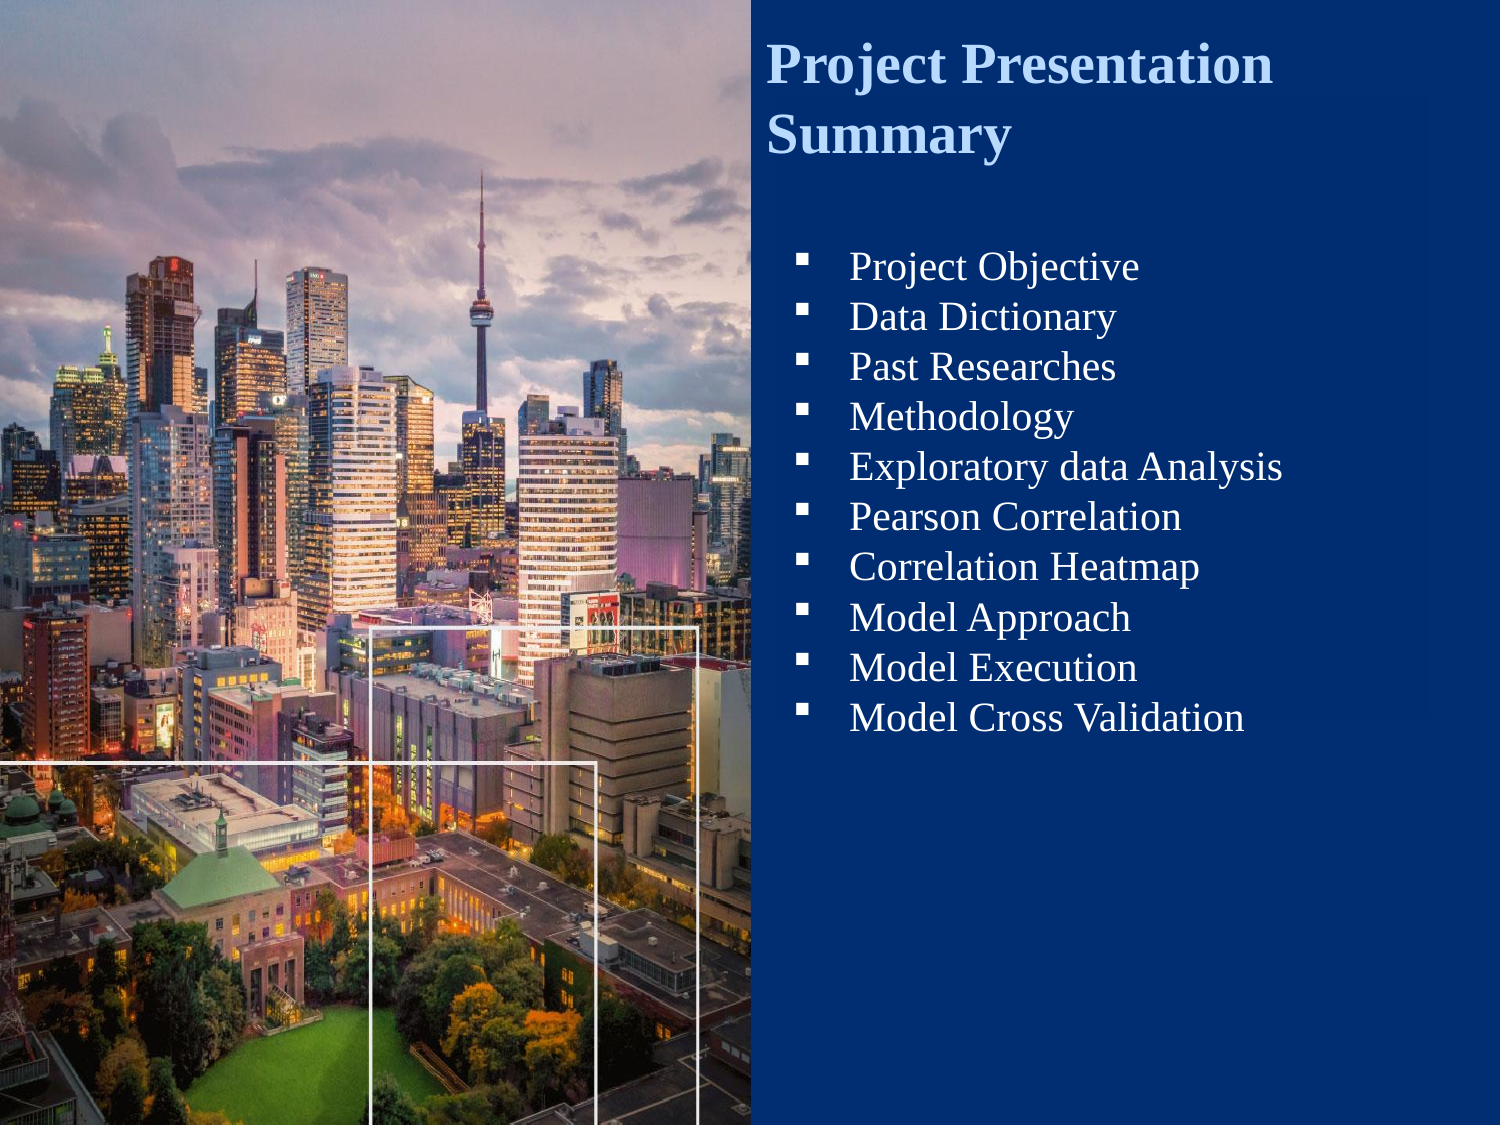

Project Presentation Summary

Project Objective
Data Dictionary
Past Researches
Methodology
Exploratory data Analysis
Pearson Correlation
Correlation Heatmap
Model Approach
Model Execution
Model Cross Validation